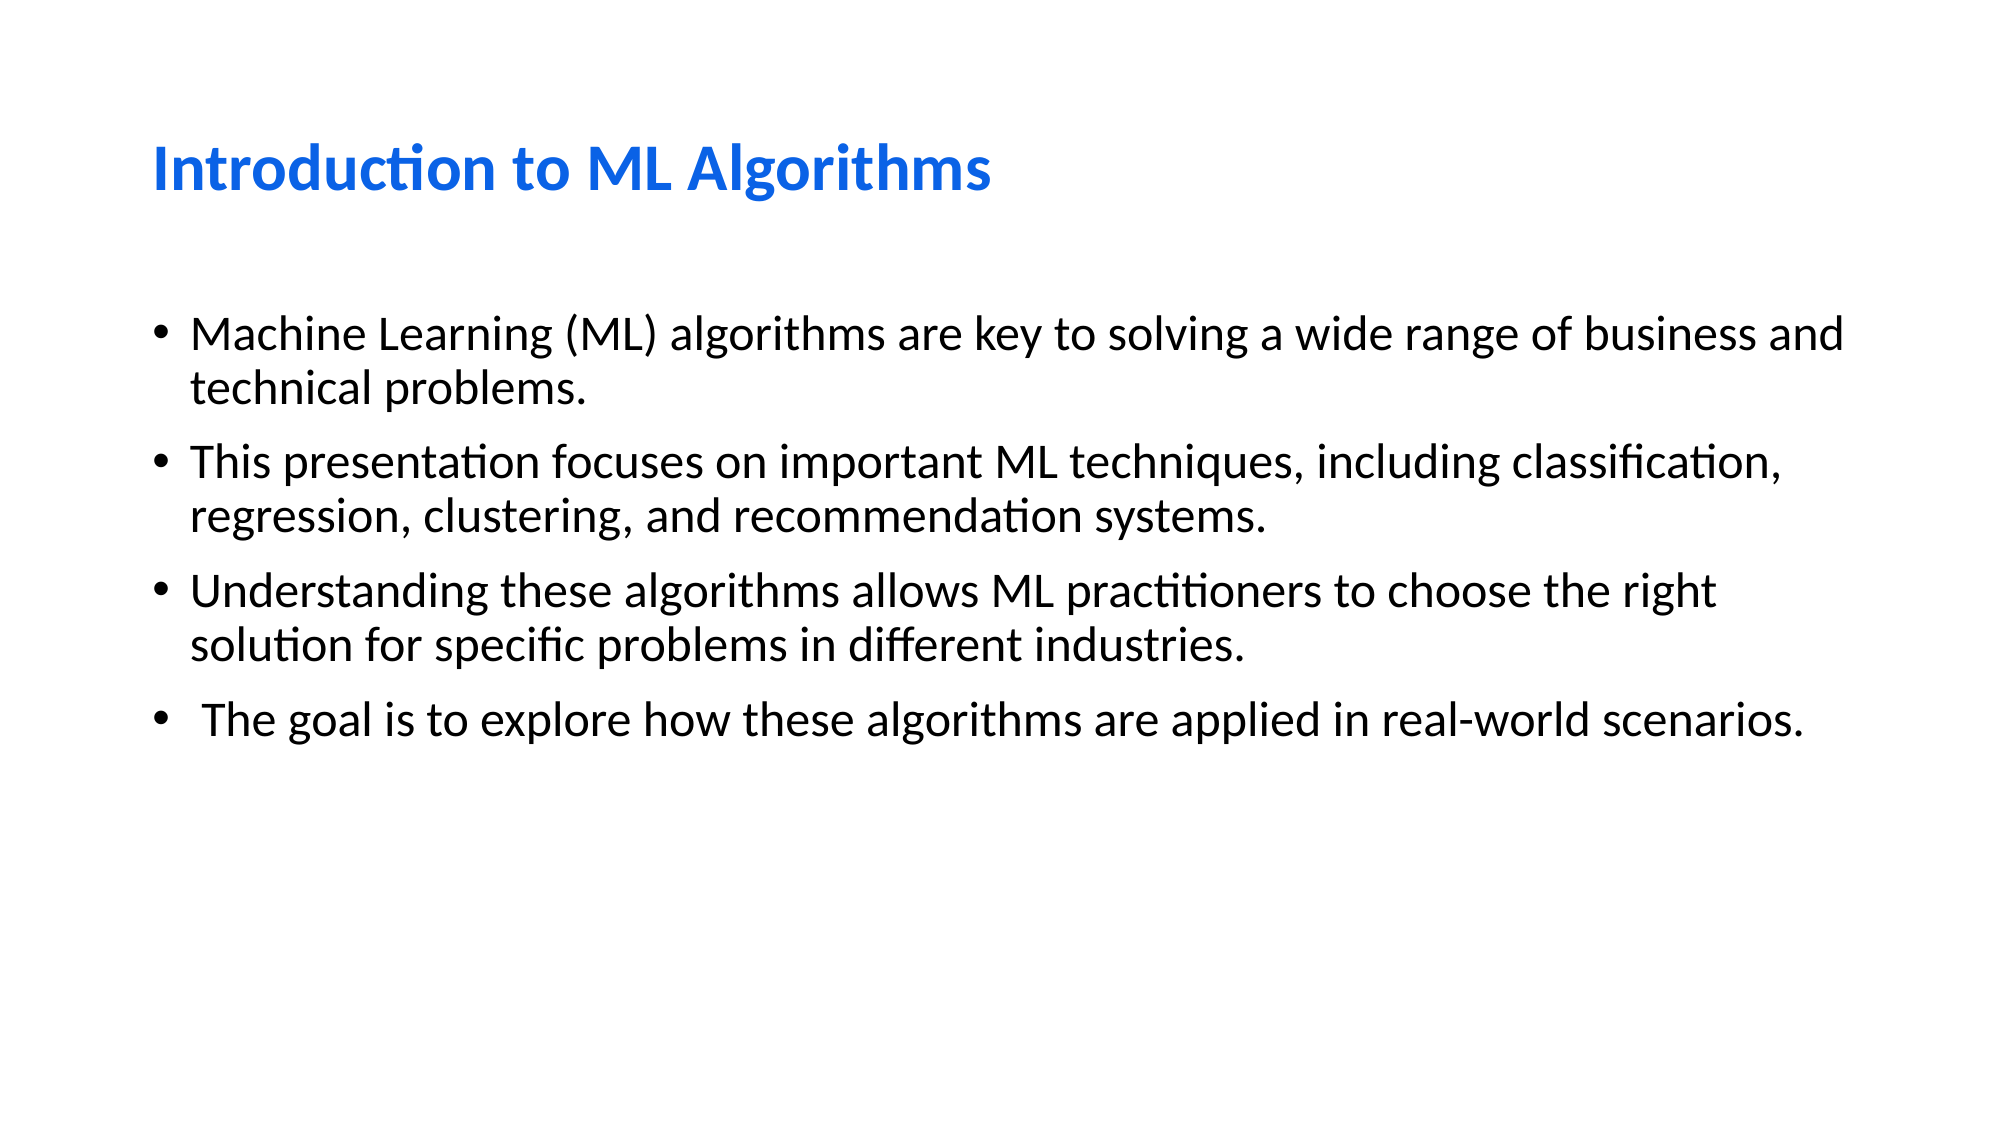

# Introduction to ML Algorithms
Machine Learning (ML) algorithms are key to solving a wide range of business and technical problems.
This presentation focuses on important ML techniques, including classification, regression, clustering, and recommendation systems.
Understanding these algorithms allows ML practitioners to choose the right solution for specific problems in different industries.
 The goal is to explore how these algorithms are applied in real-world scenarios.